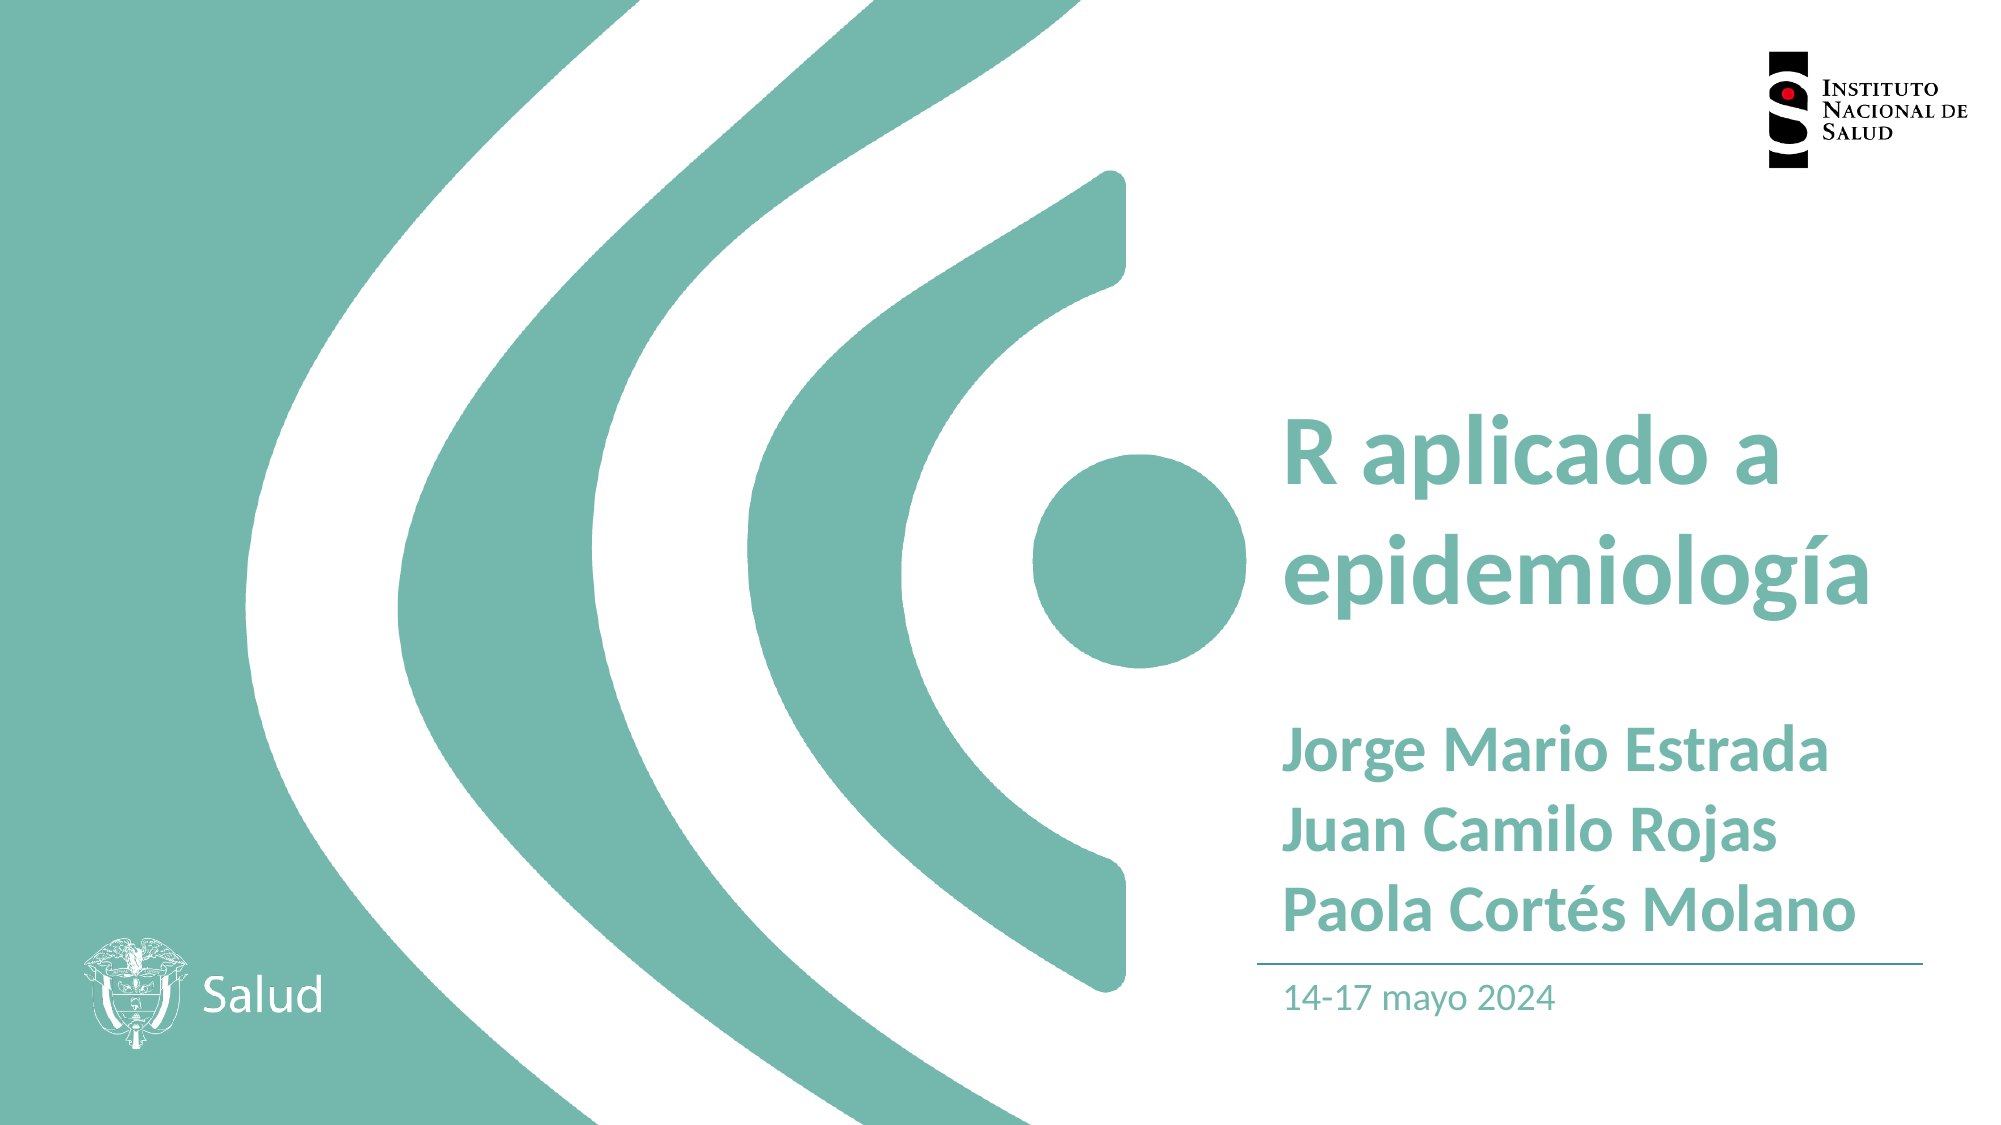

R aplicado a epidemiología

Jorge Mario Estrada
Juan Camilo Rojas
Paola Cortés Molano
14-17 mayo 2024